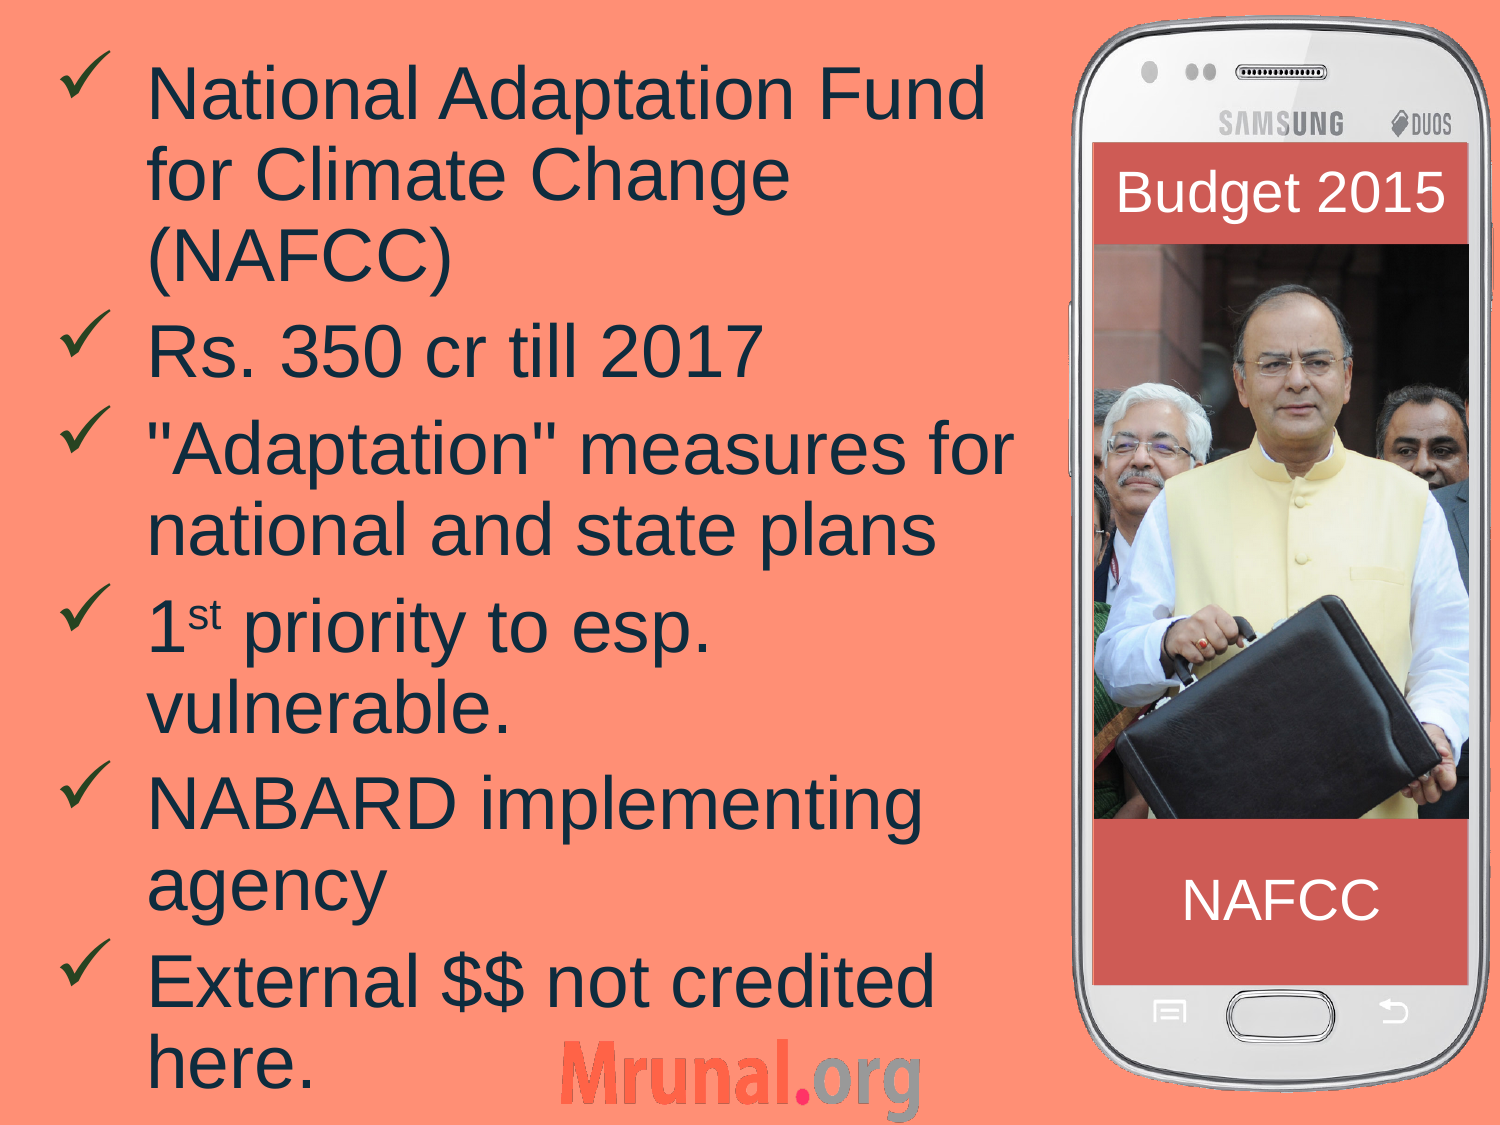

National Adaptation Fund for Climate Change (NAFCC)
Rs. 350 cr till 2017
"Adaptation" measures for national and state plans
1st priority to esp. vulnerable.
NABARD implementing agency
External $$ not credited here.

Budget 2015
# NAFCC